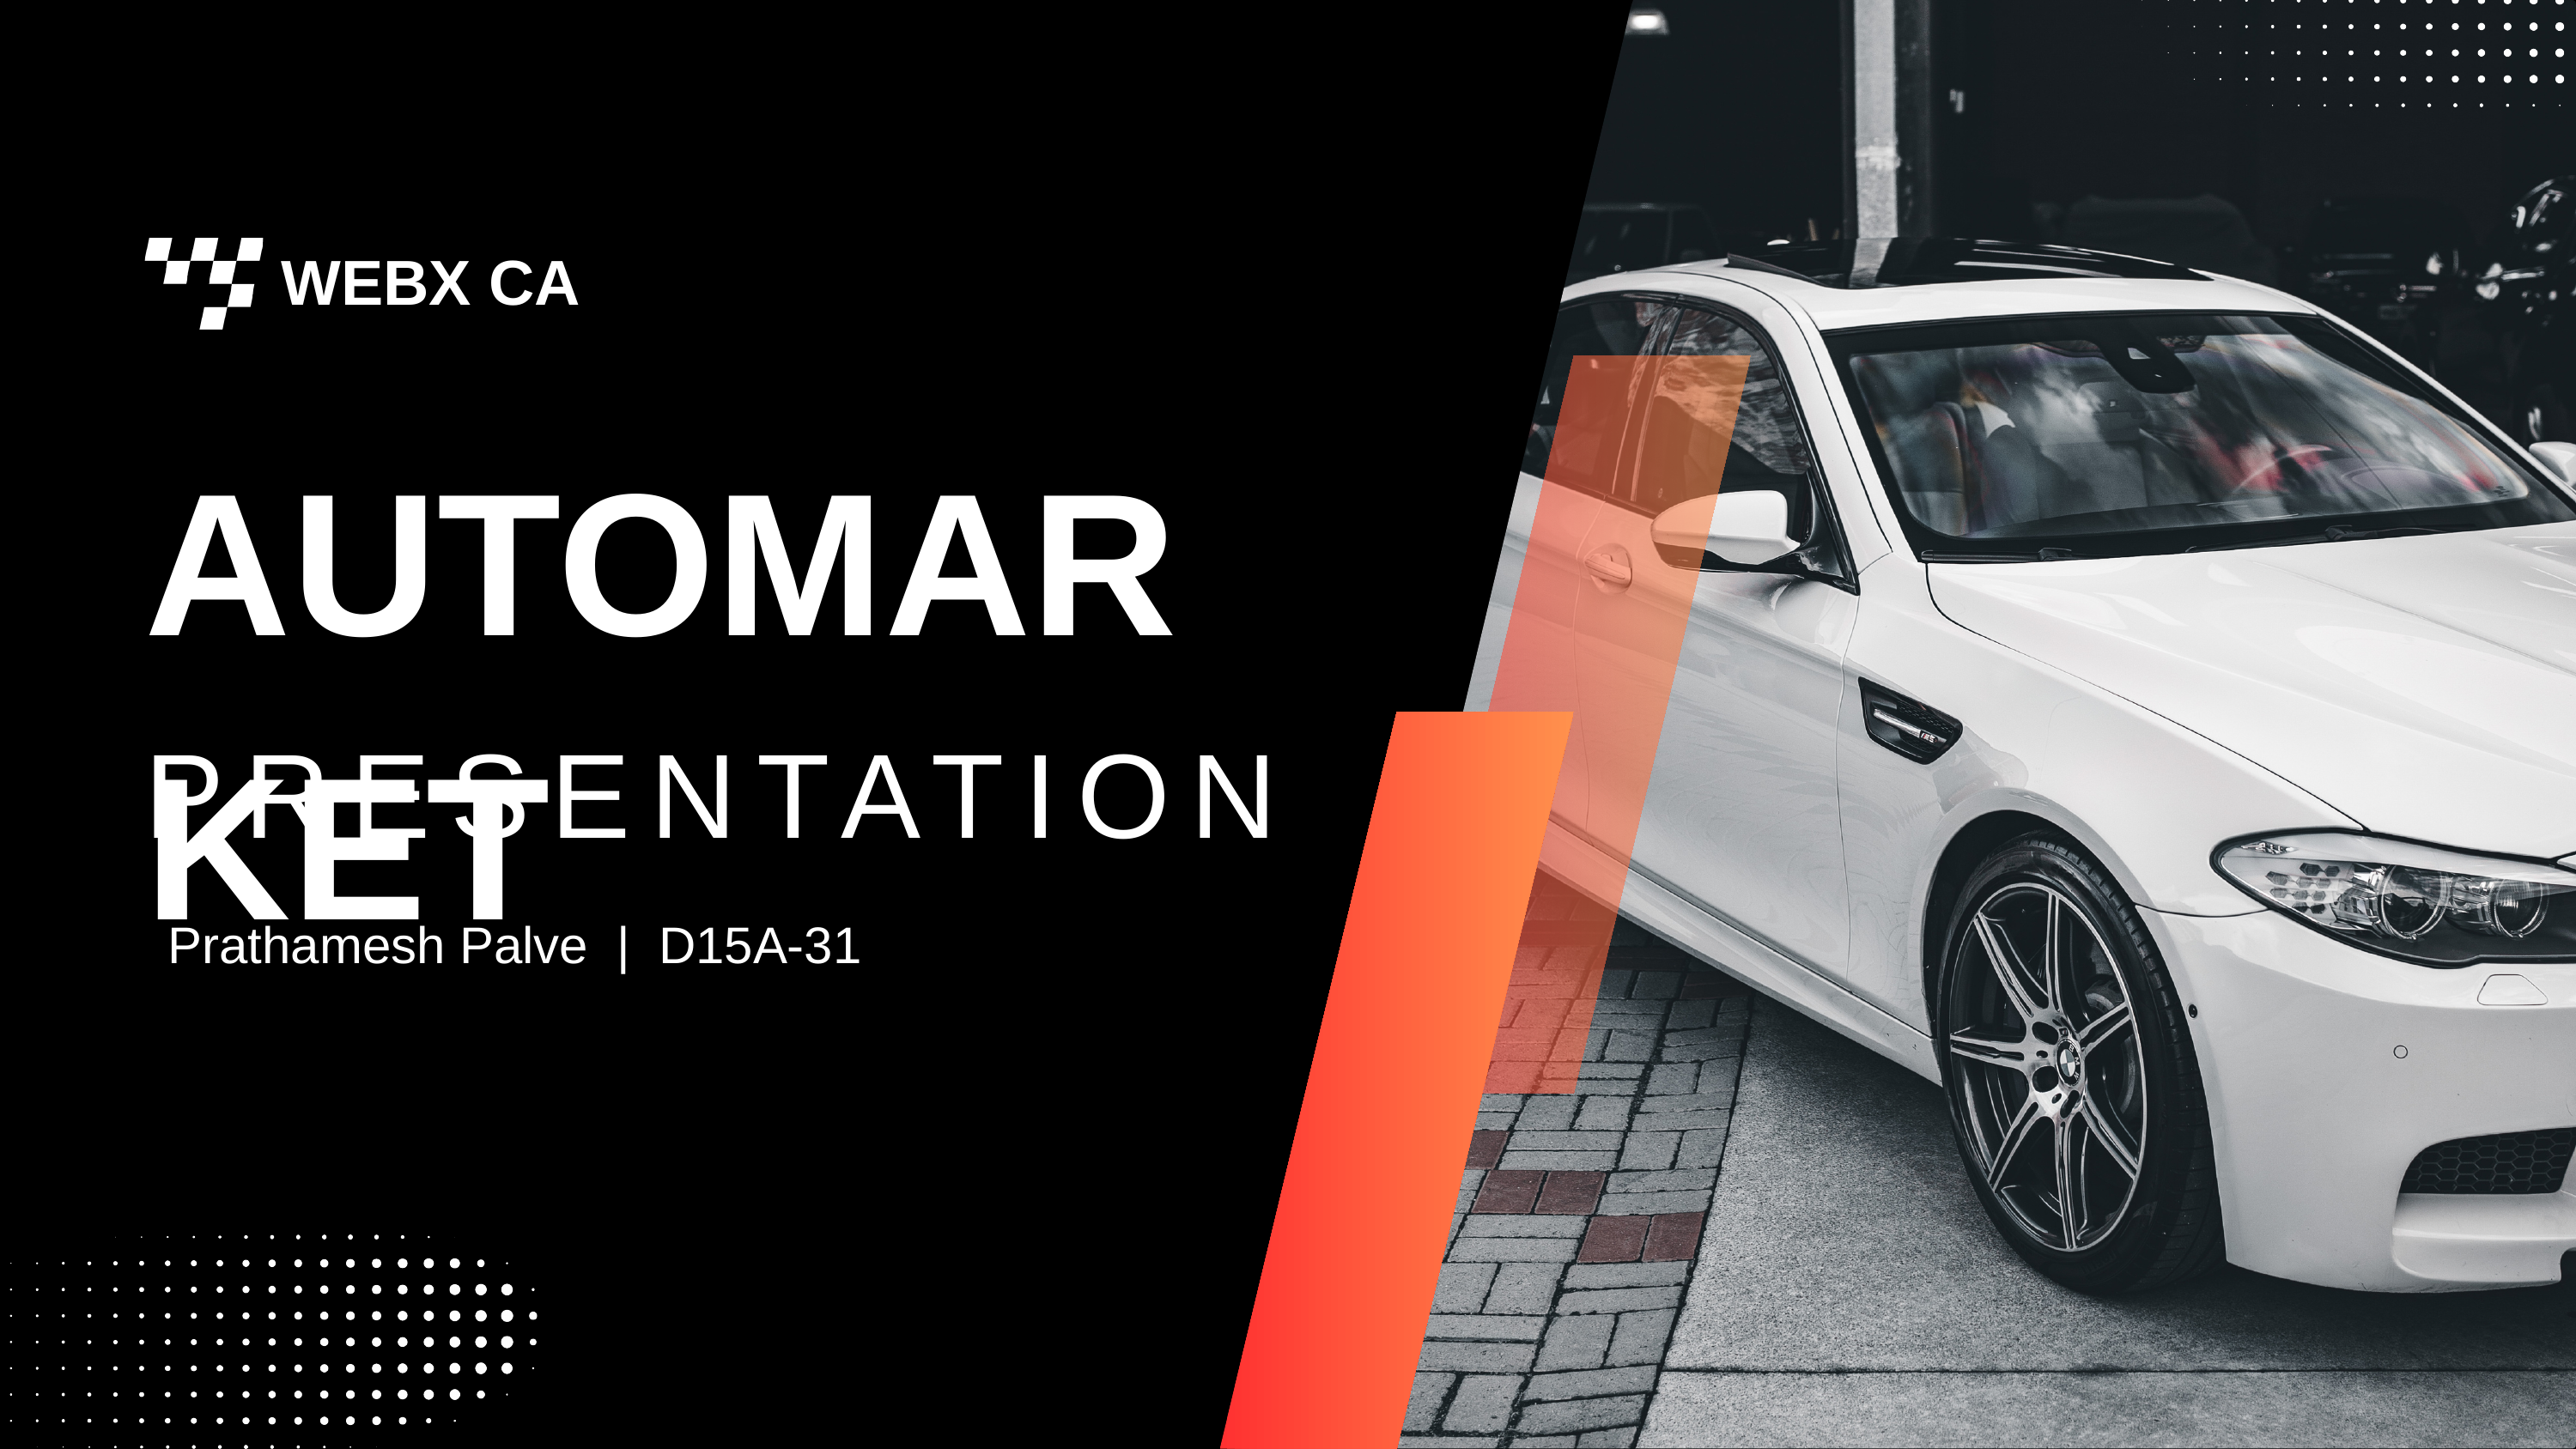

WEBX CA

AUTOMARKET
PRESENTATION

Prathamesh Palve  |  D15A-31